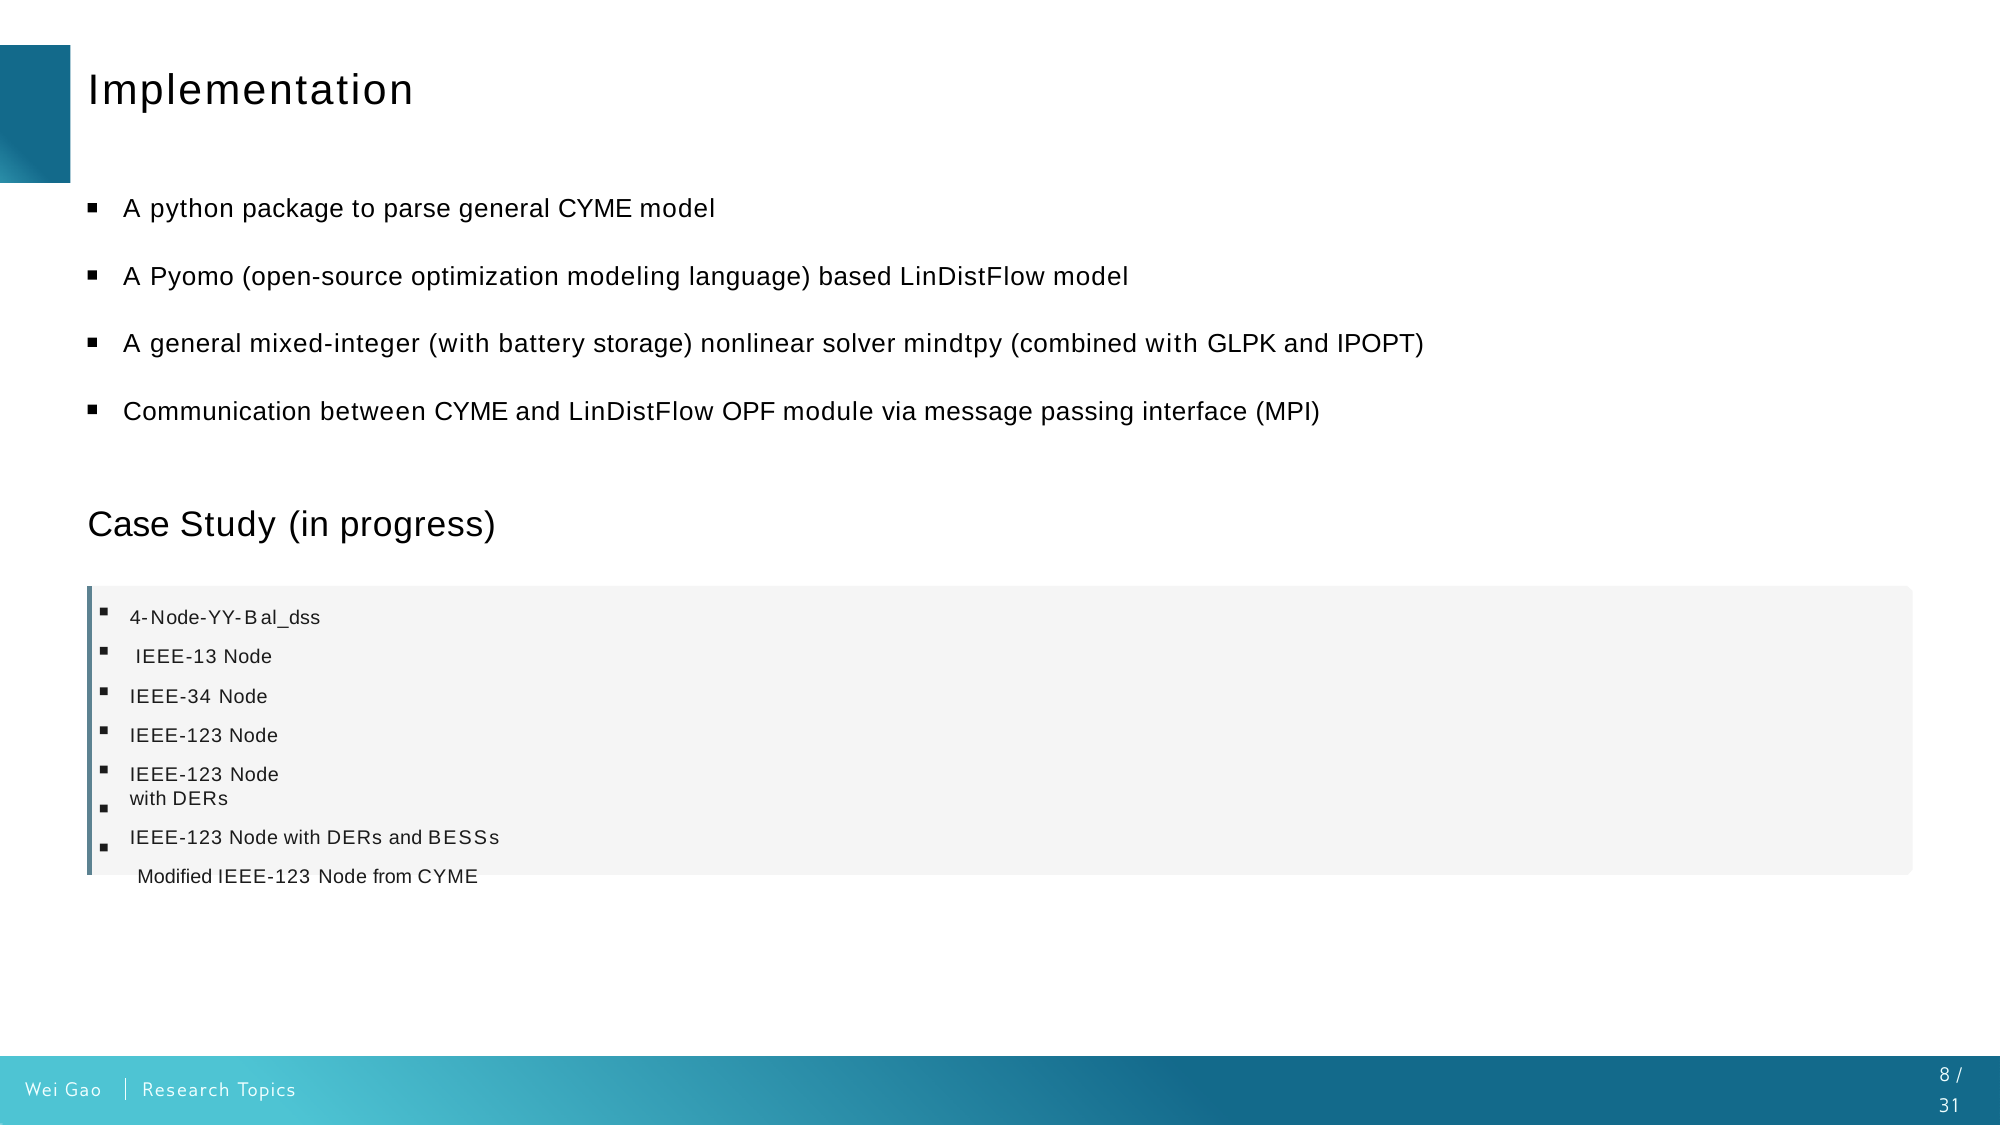

# Implementation
A python package to parse general CYME model

A Pyomo (open-source optimization modeling language) based LinDistFlow model
A general mixed-integer (with battery storage) nonlinear solver mindtpy (combined with GLPK and IPOPT)  Communication between CYME and LinDistFlow OPF module via message passing interface (MPI)

Case Study (in progress)

4-Node-YY-Bal_dss  IEEE-13 Node
IEEE-34 Node  IEEE-123 Node
IEEE-123 Node with DERs
IEEE-123 Node with DERs and BESSs  Modified IEEE-123 Node from CYME

8 /
31

Wei Gao
Research Topics